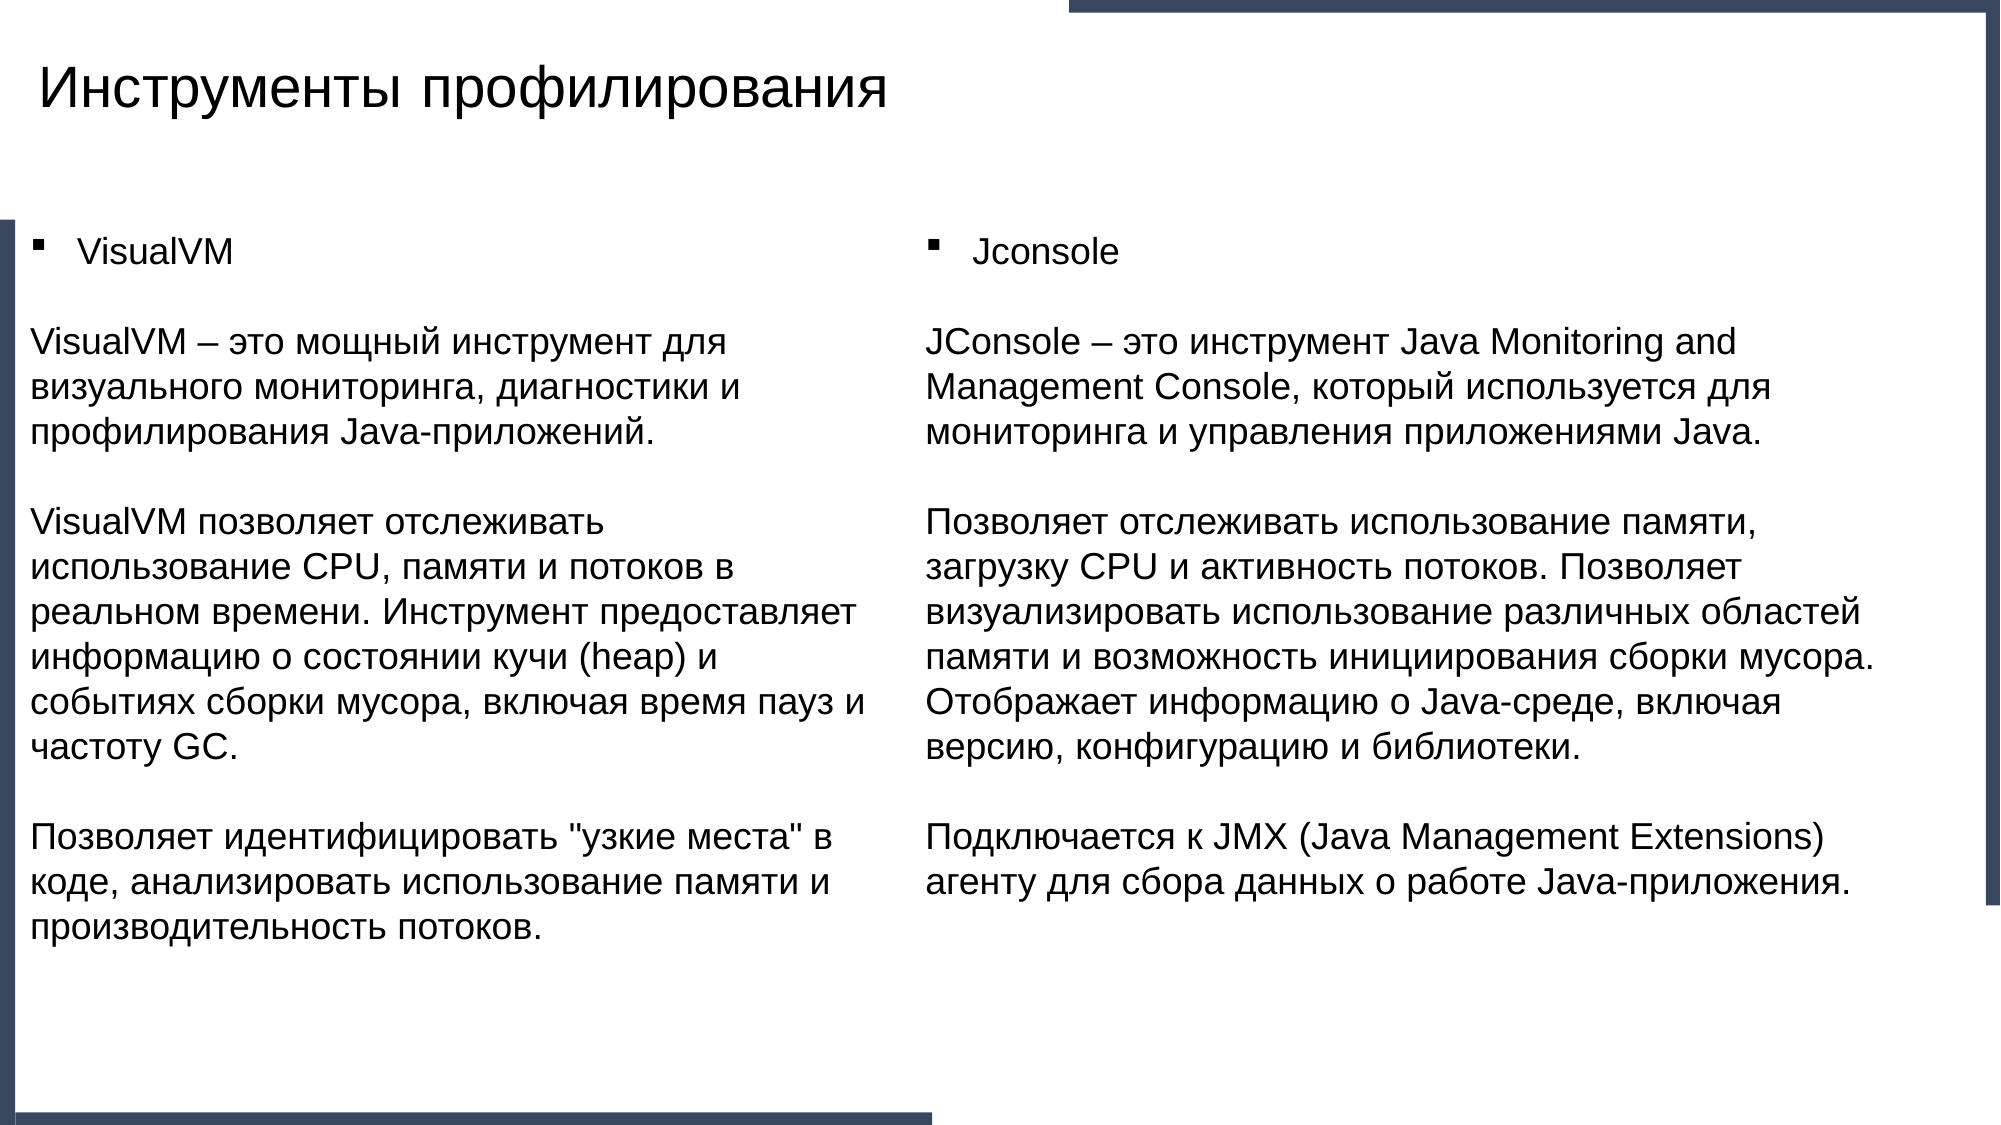

Инструменты профилирования
VisualVM

VisualVM – это мощный инструмент для визуального мониторинга, диагностики и профилирования Java-приложений.

VisualVM позволяет отслеживать использование CPU, памяти и потоков в реальном времени. Инструмент предоставляет информацию о состоянии кучи (heap) и событиях сборки мусора, включая время пауз и частоту GC.

Позволяет идентифицировать "узкие места" в коде, анализировать использование памяти и производительность потоков.
Jconsole

JConsole – это инструмент Java Monitoring and Management Console, который используется для мониторинга и управления приложениями Java.

Позволяет отслеживать использование памяти, загрузку CPU и активность потоков. Позволяет визуализировать использование различных областей памяти и возможность инициирования сборки мусора. Отображает информацию о Java-среде, включая версию, конфигурацию и библиотеки.

Подключается к JMX (Java Management Extensions) агенту для сбора данных о работе Java-приложения.